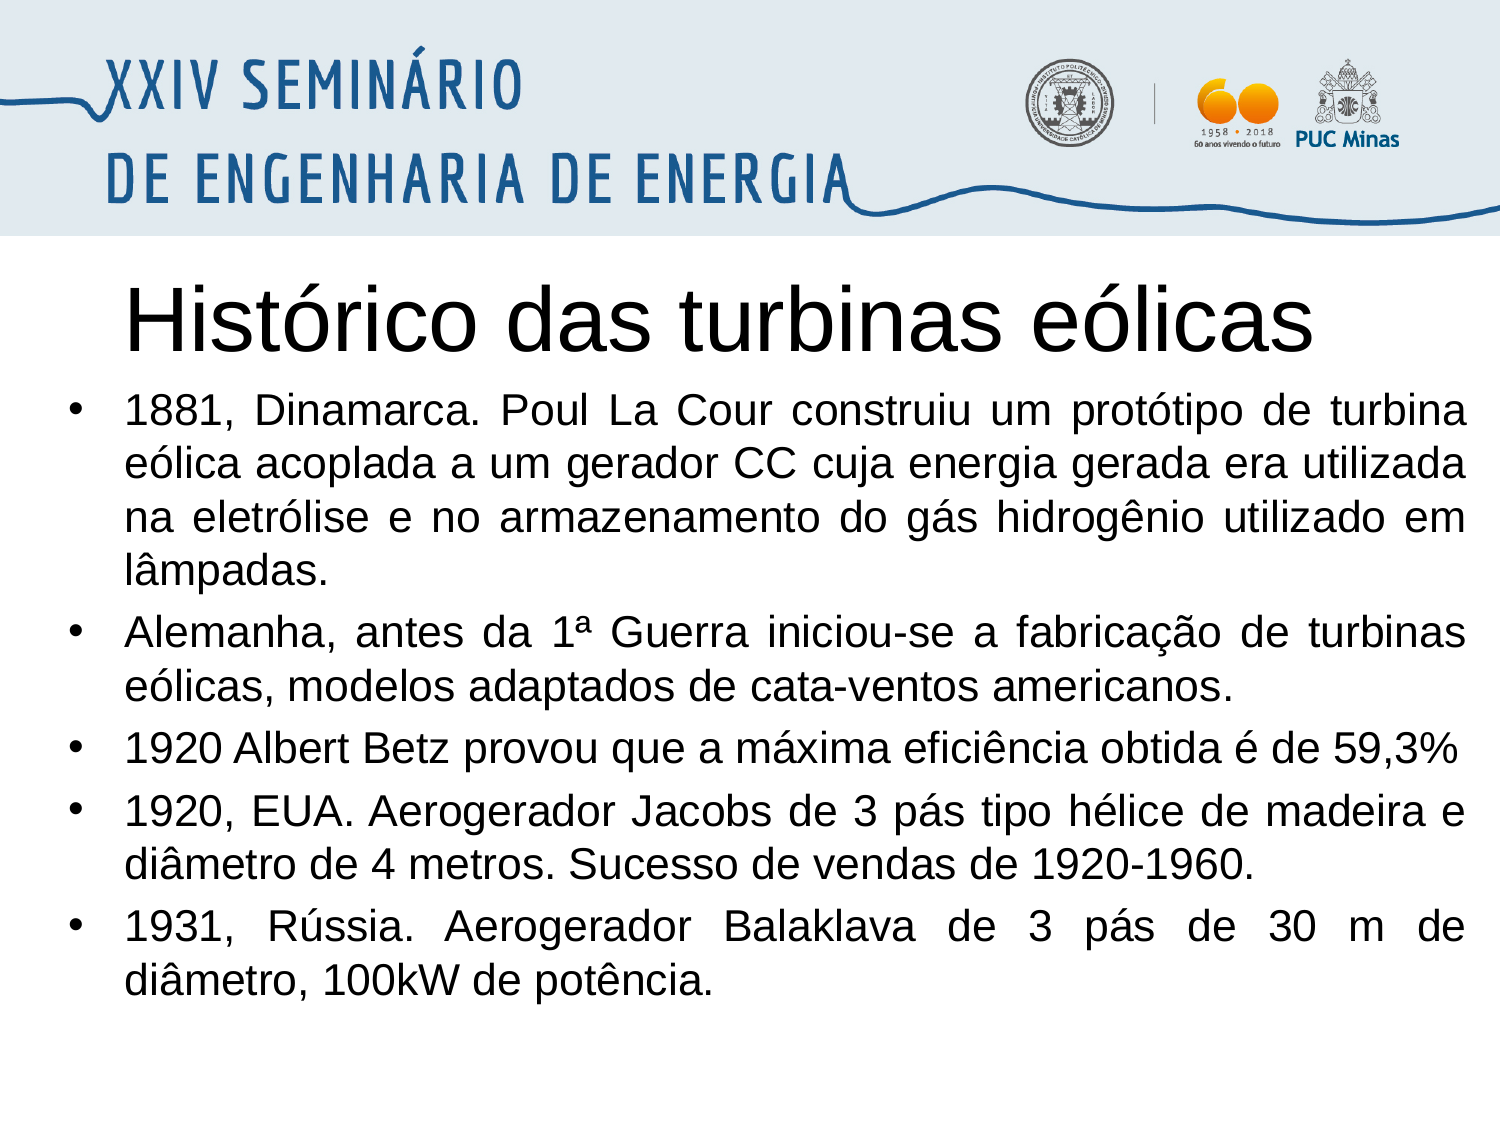

# Histórico das turbinas eólicas
1881, Dinamarca. Poul La Cour construiu um protótipo de turbina eólica acoplada a um gerador CC cuja energia gerada era utilizada na eletrólise e no armazenamento do gás hidrogênio utilizado em lâmpadas.
Alemanha, antes da 1ª Guerra iniciou-se a fabricação de turbinas eólicas, modelos adaptados de cata-ventos americanos.
1920 Albert Betz provou que a máxima eficiência obtida é de 59,3%
1920, EUA. Aerogerador Jacobs de 3 pás tipo hélice de madeira e diâmetro de 4 metros. Sucesso de vendas de 1920-1960.
1931, Rússia. Aerogerador Balaklava de 3 pás de 30 m de diâmetro, 100kW de potência.